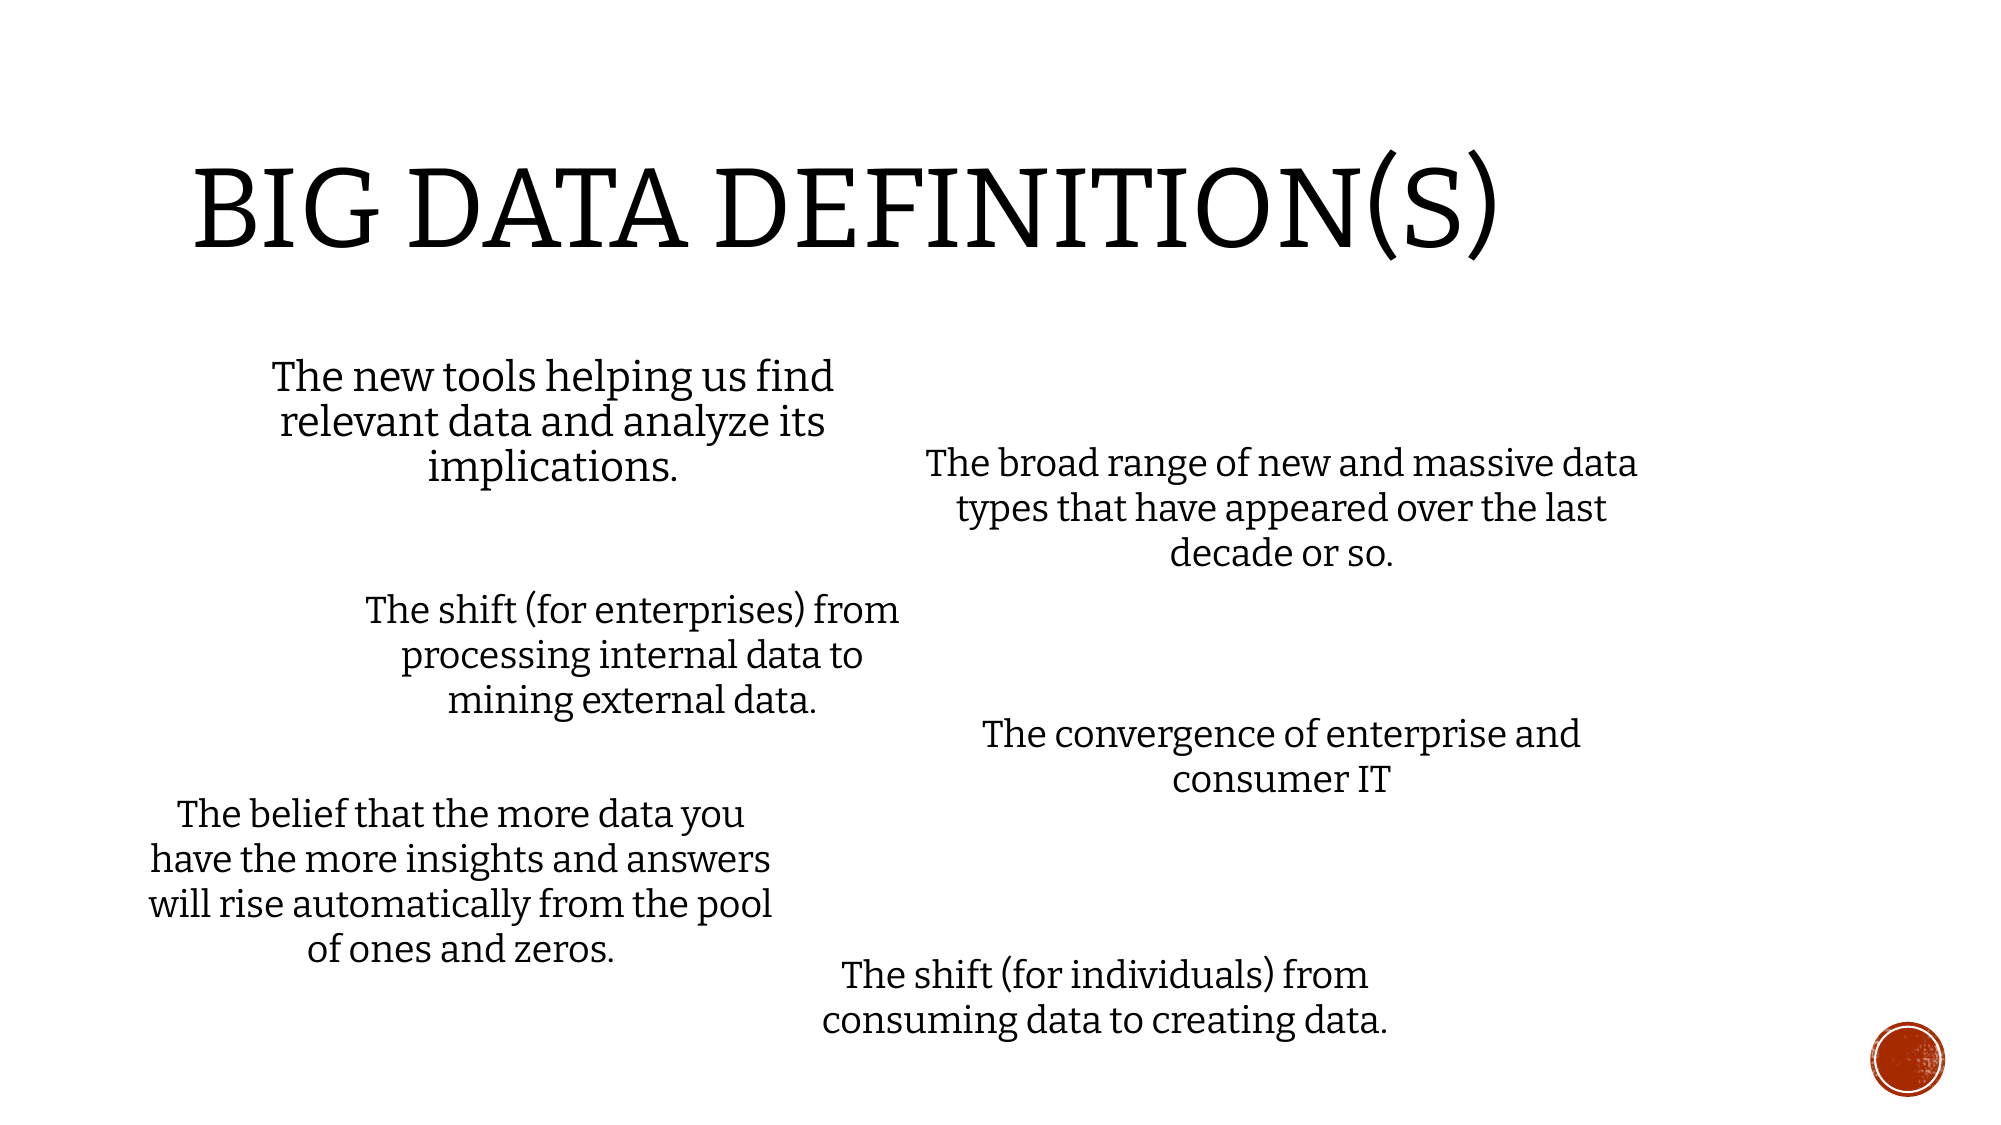

# BIG DATA DEFINITION(S)
The new tools helping us find relevant data and analyze its implications.

The broad range of new and massive data types that have appeared over the last decade or so.
The shift (for enterprises) from processing internal data to mining external data.
The convergence of enterprise and consumer IT
The belief that the more data you have the more insights and answers will rise automatically from the pool of ones and zeros.
The shift (for individuals) from consuming data to creating data.